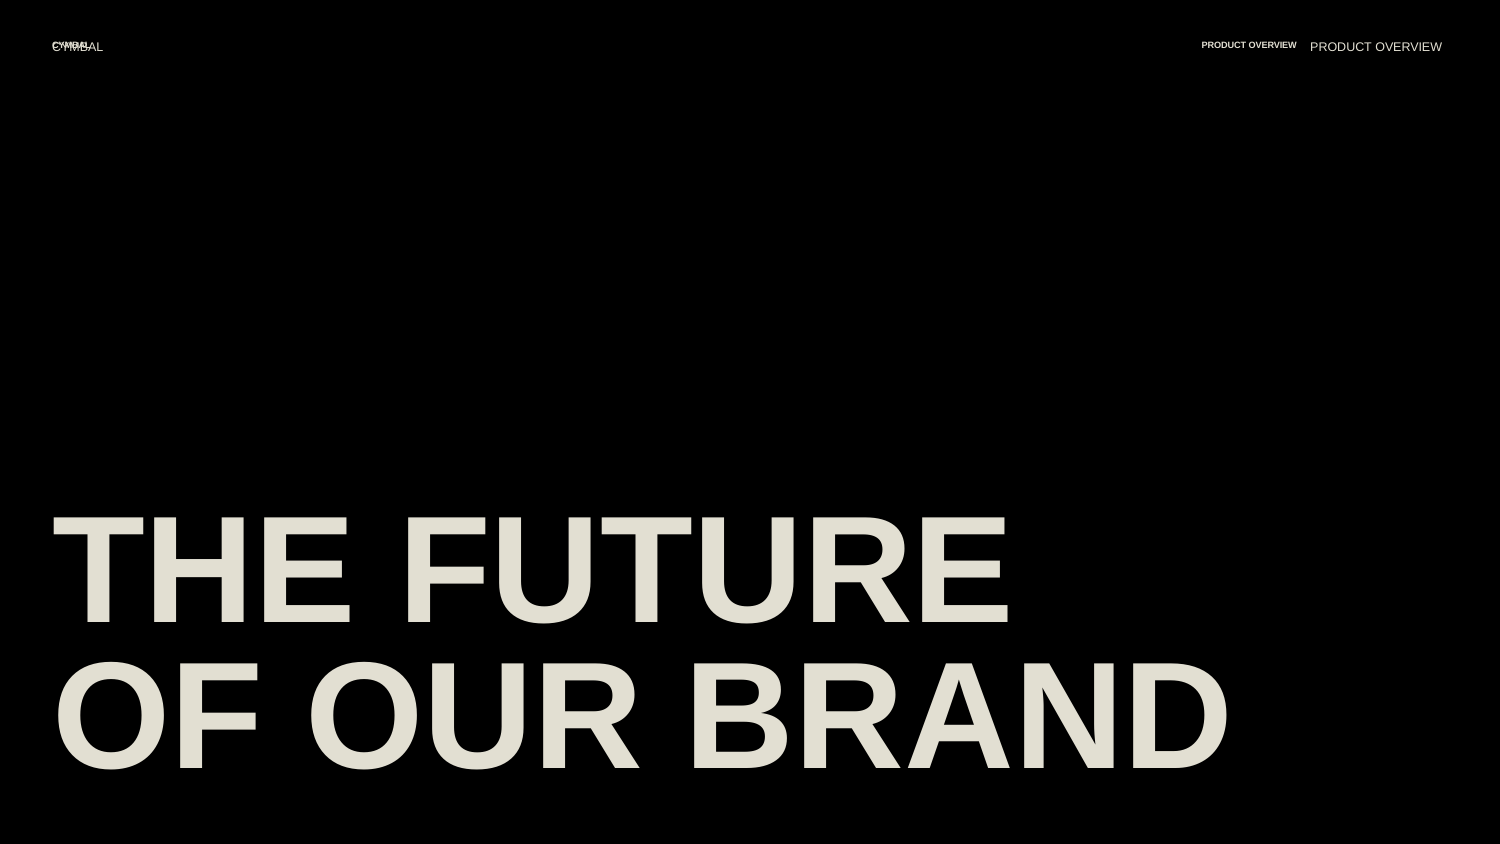

CYMBAL
CYMBAL
PRODUCT OVERVIEW
PRODUCT OVERVIEW
# THE FUTURE
OF OUR BRAND